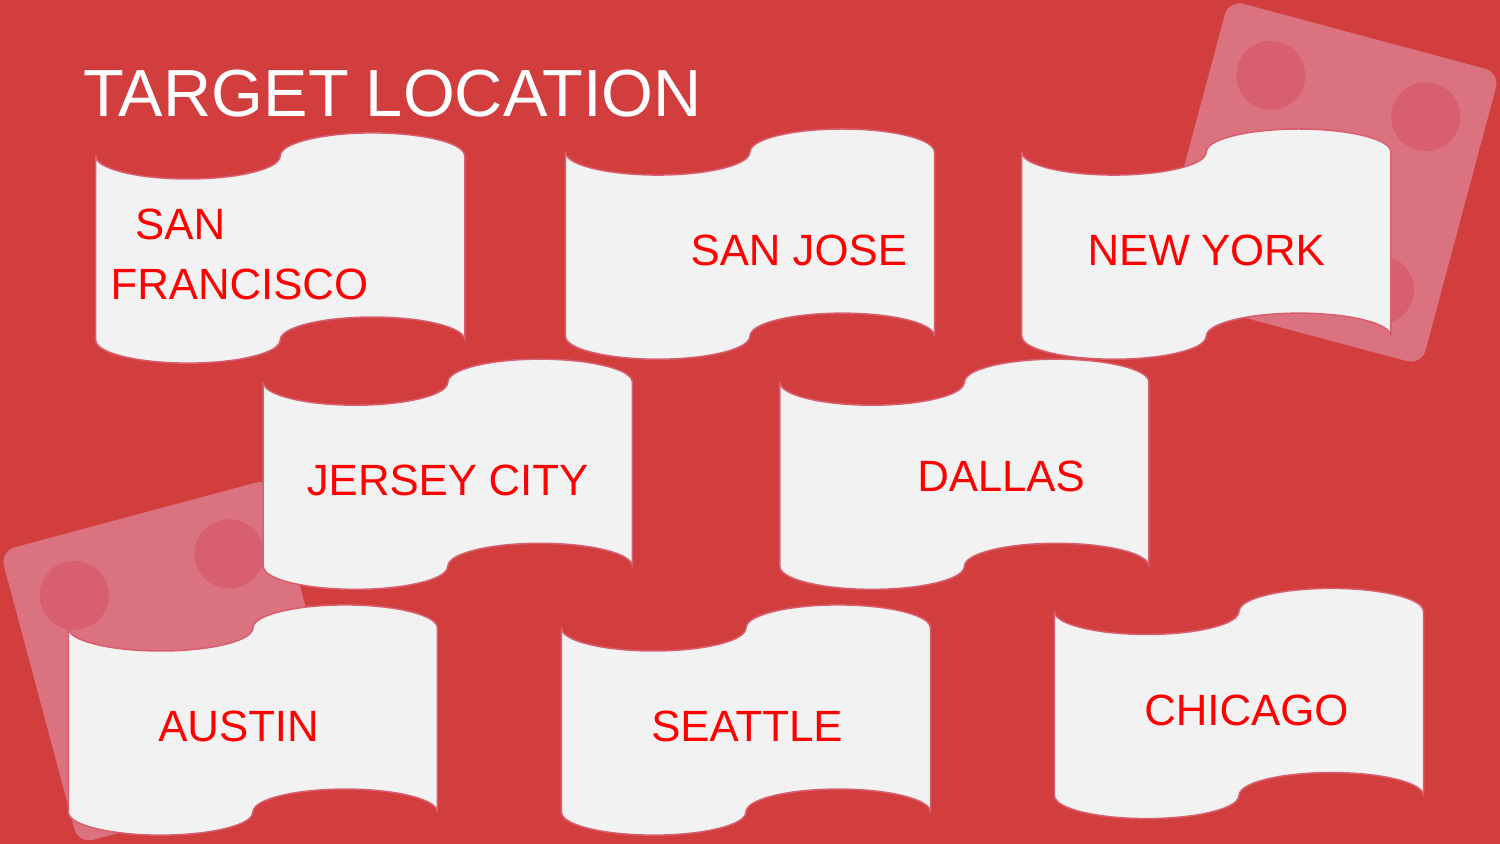

# TARGET LOCATION
NEW YORK
         SAN JOSE
  SAN FRANCISCO
JERSEY CITY

          DALLAS

CHICAGO
AUSTIN
SEATTLE